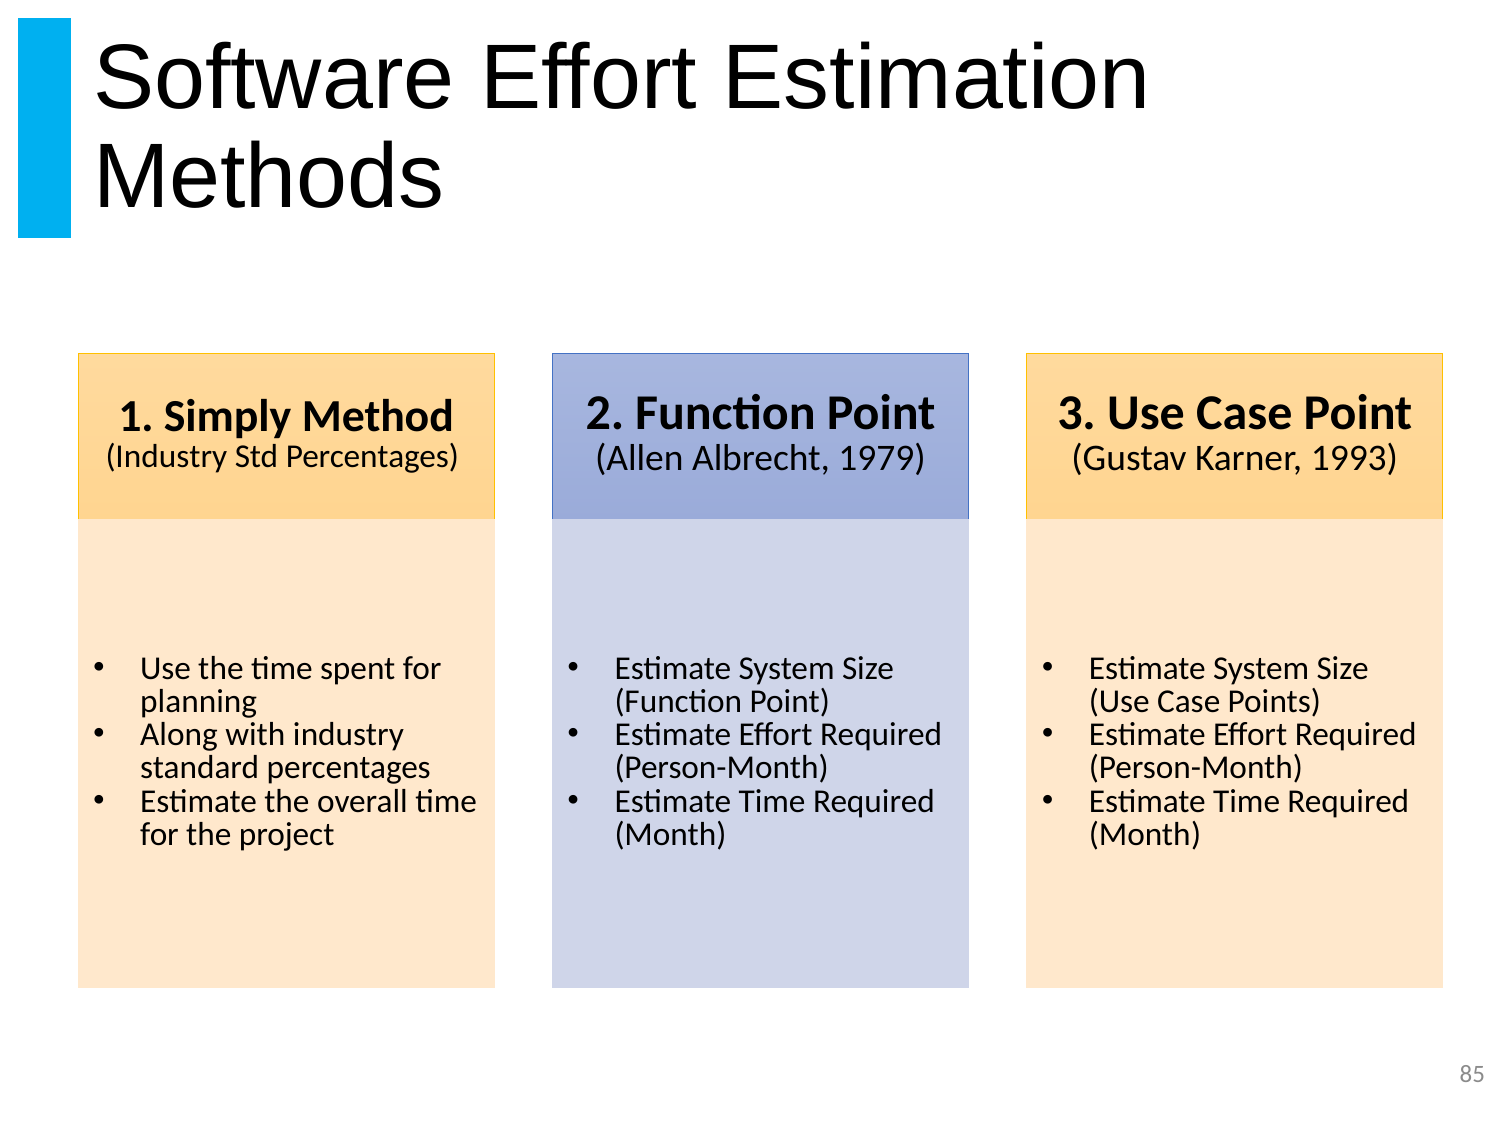

# Software Effort Estimation Methods
1. Simply Method
(Industry Std Percentages)
Use the time spent for planning
Estimate System Size (Function Point)
3. Use Case Point
(Gustav Karner, 1993)
Estimate System Size (Use Case Points)
Along with industry standard percentages
Estimate the overall time for the project
2. Function Point
(Allen Albrecht, 1979)
Estimate Effort Required (Person-Month)
Estimate Time Required (Month)
Estimate Effort Required (Person-Month)
Estimate Time Required (Month)
85